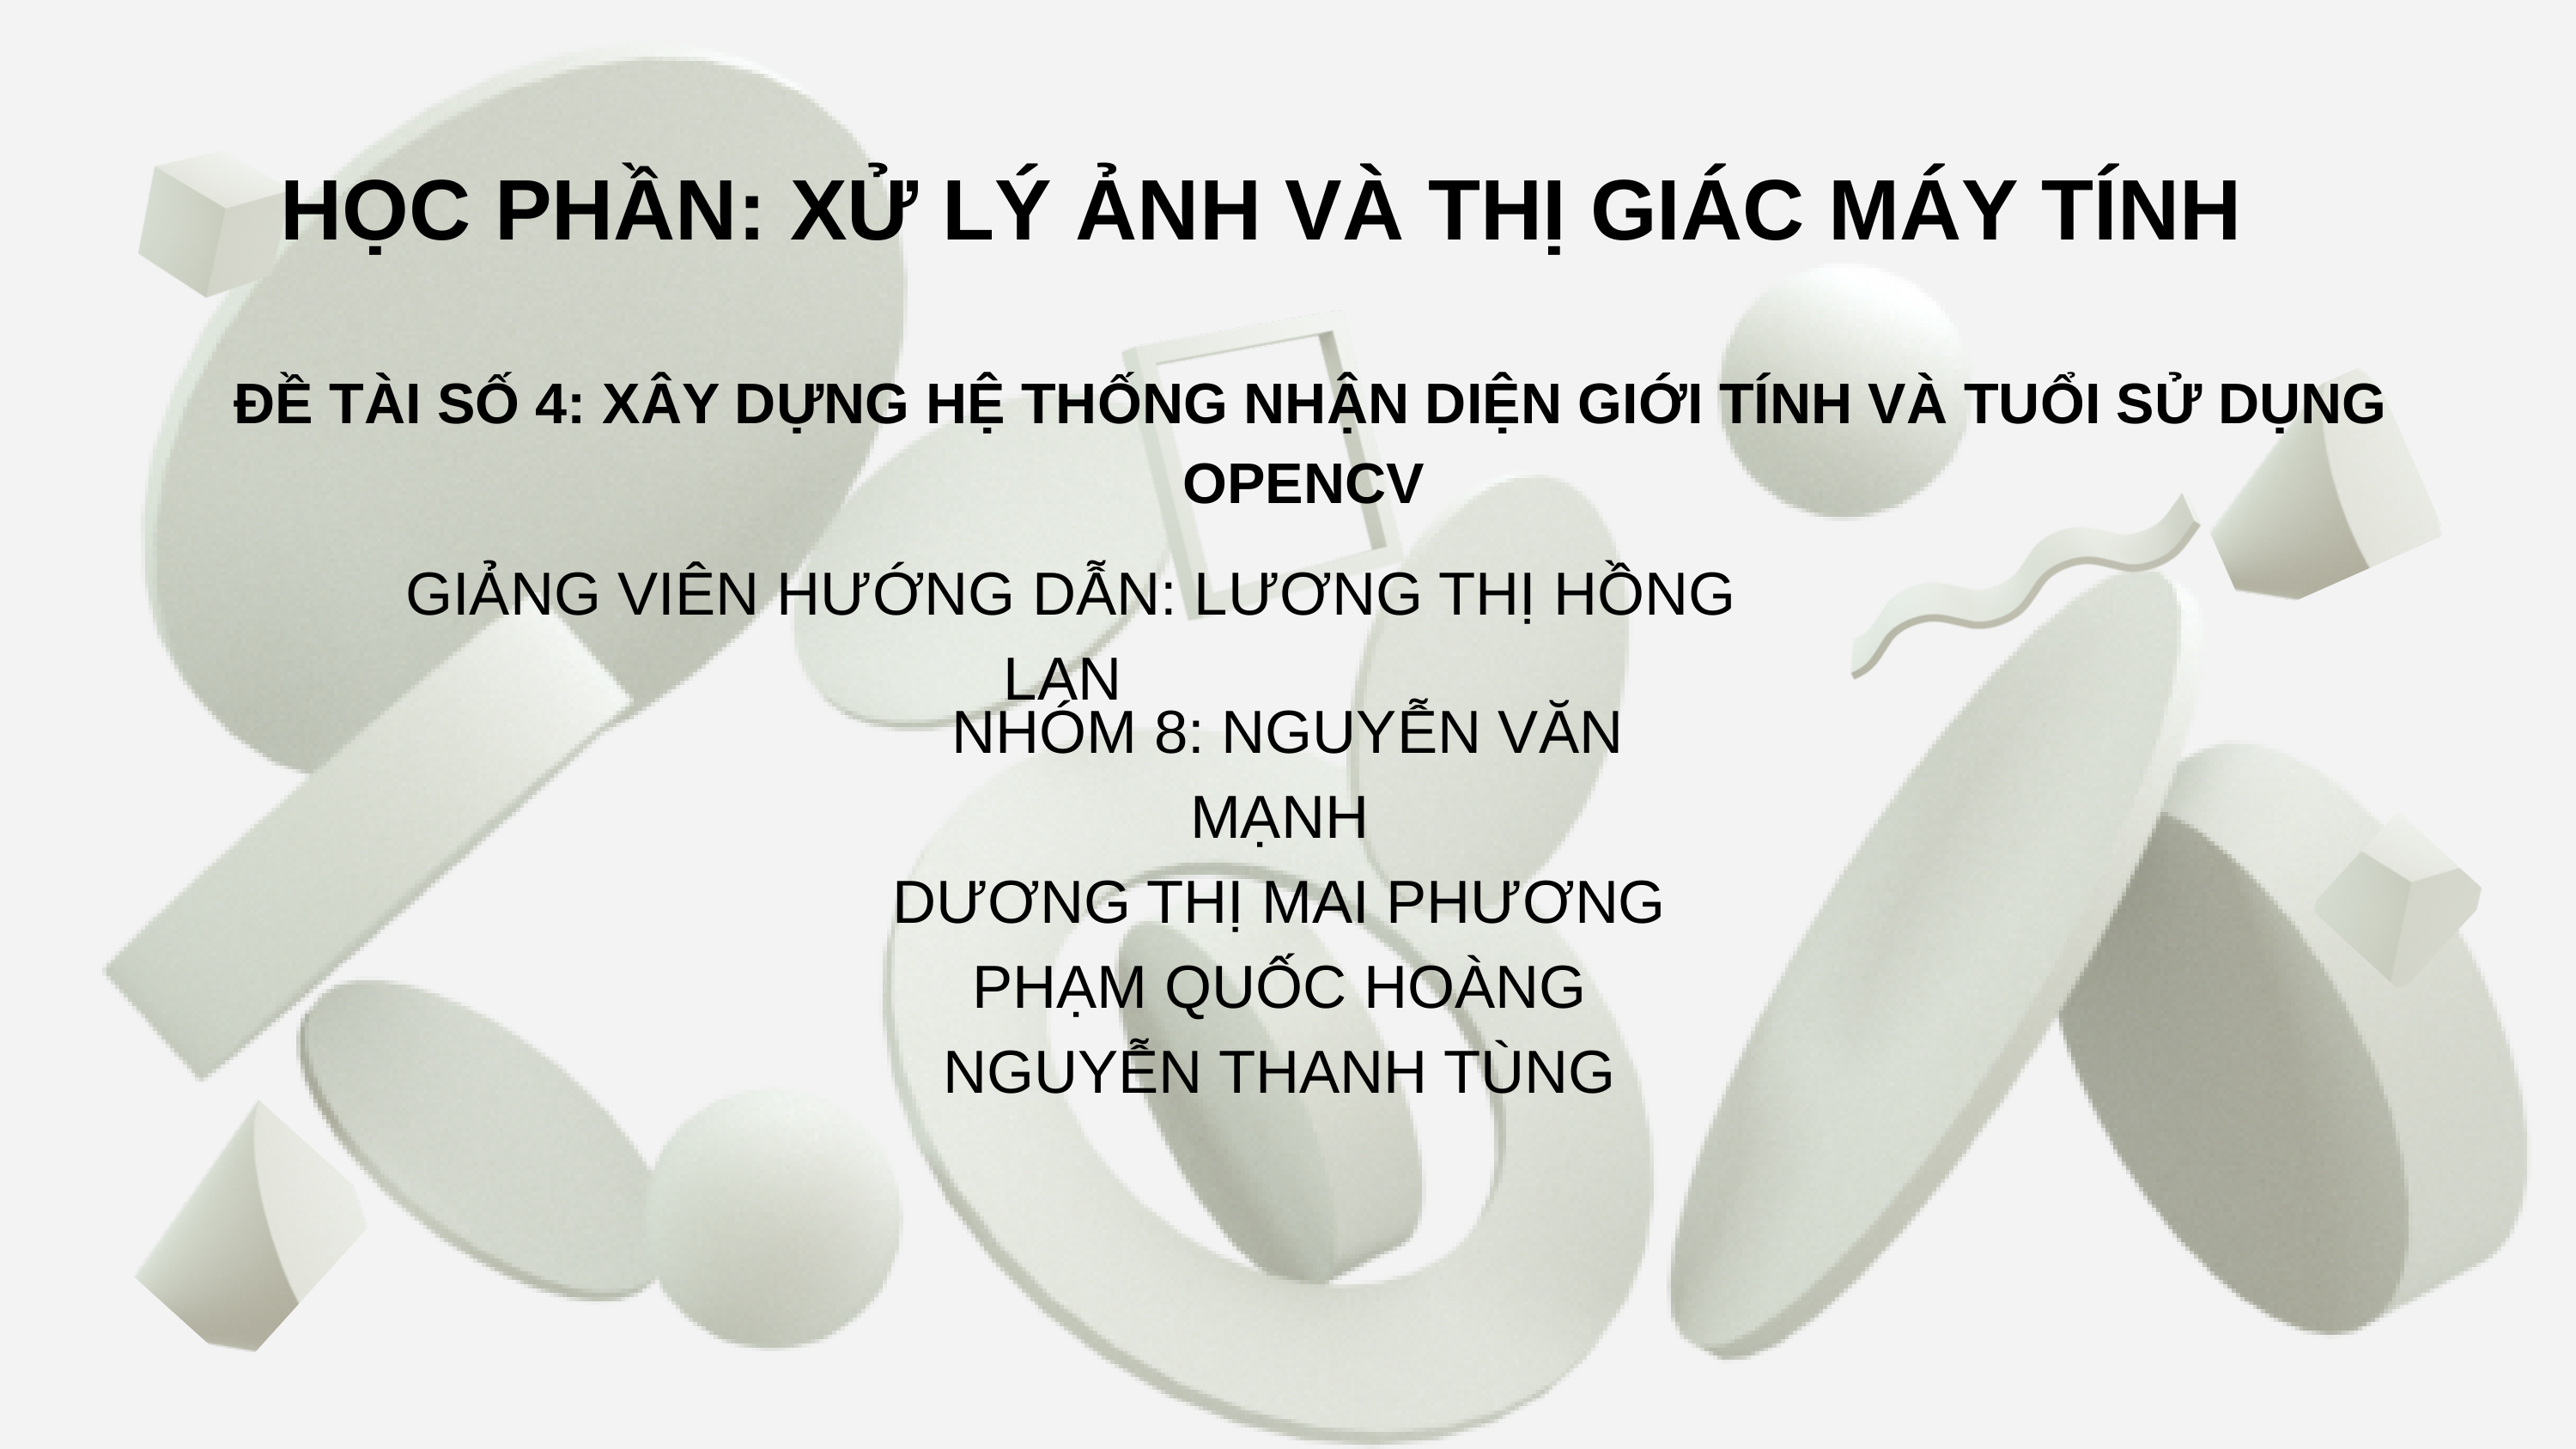

HỌC PHẦN: XỬ LÝ ẢNH VÀ THỊ GIÁC MÁY TÍNH

ĐỀ TÀI SỐ 4: XÂY DỰNG HỆ THỐNG NHẬN DIỆN GIỚI TÍNH VÀ TUỔI SỬ DỤNG OPENCV

GIẢNG VIÊN HƯỚNG DẪN: LƯƠNG THỊ HỒNG LAN
NHÓM 8: NGUYỄN VĂN MẠNH
DƯƠNG THỊ MAI PHƯƠNG
PHẠM QUỐC HOÀNG
NGUYỄN THANH TÙNG